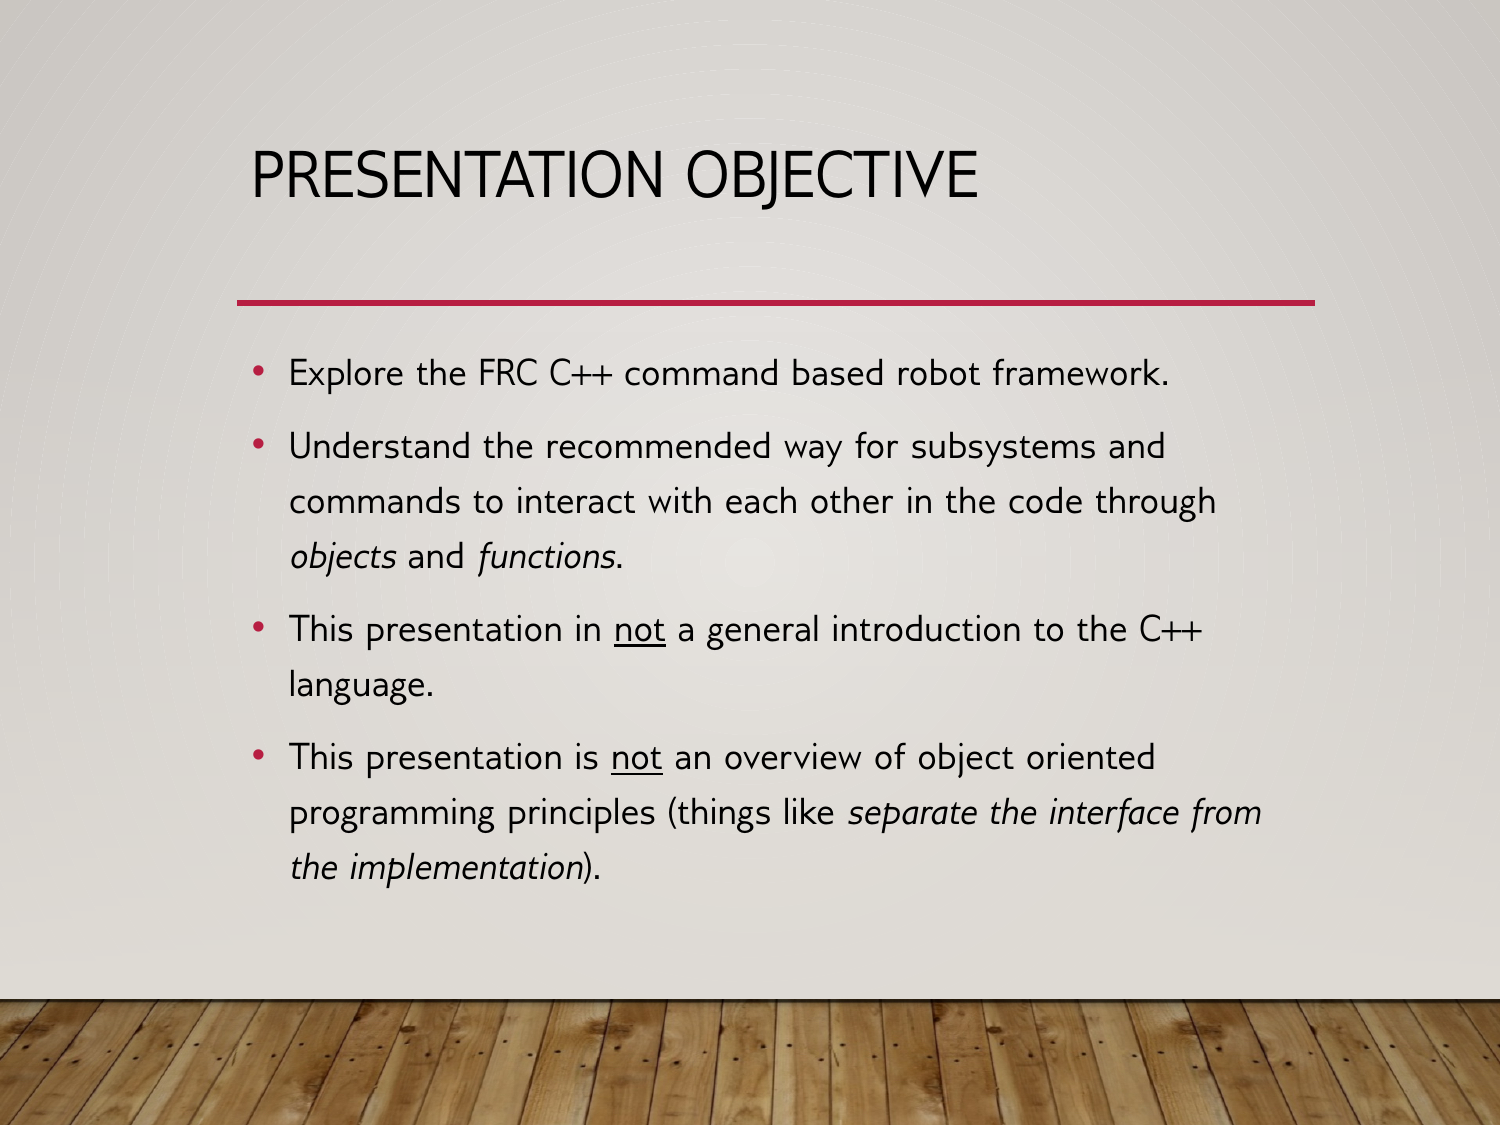

# Presentation Objective
Explore the FRC C++ command based robot framework.
Understand the recommended way for subsystems and commands to interact with each other in the code through objects and functions.
This presentation in not a general introduction to the C++ language.
This presentation is not an overview of object oriented programming principles (things like separate the interface from the implementation).